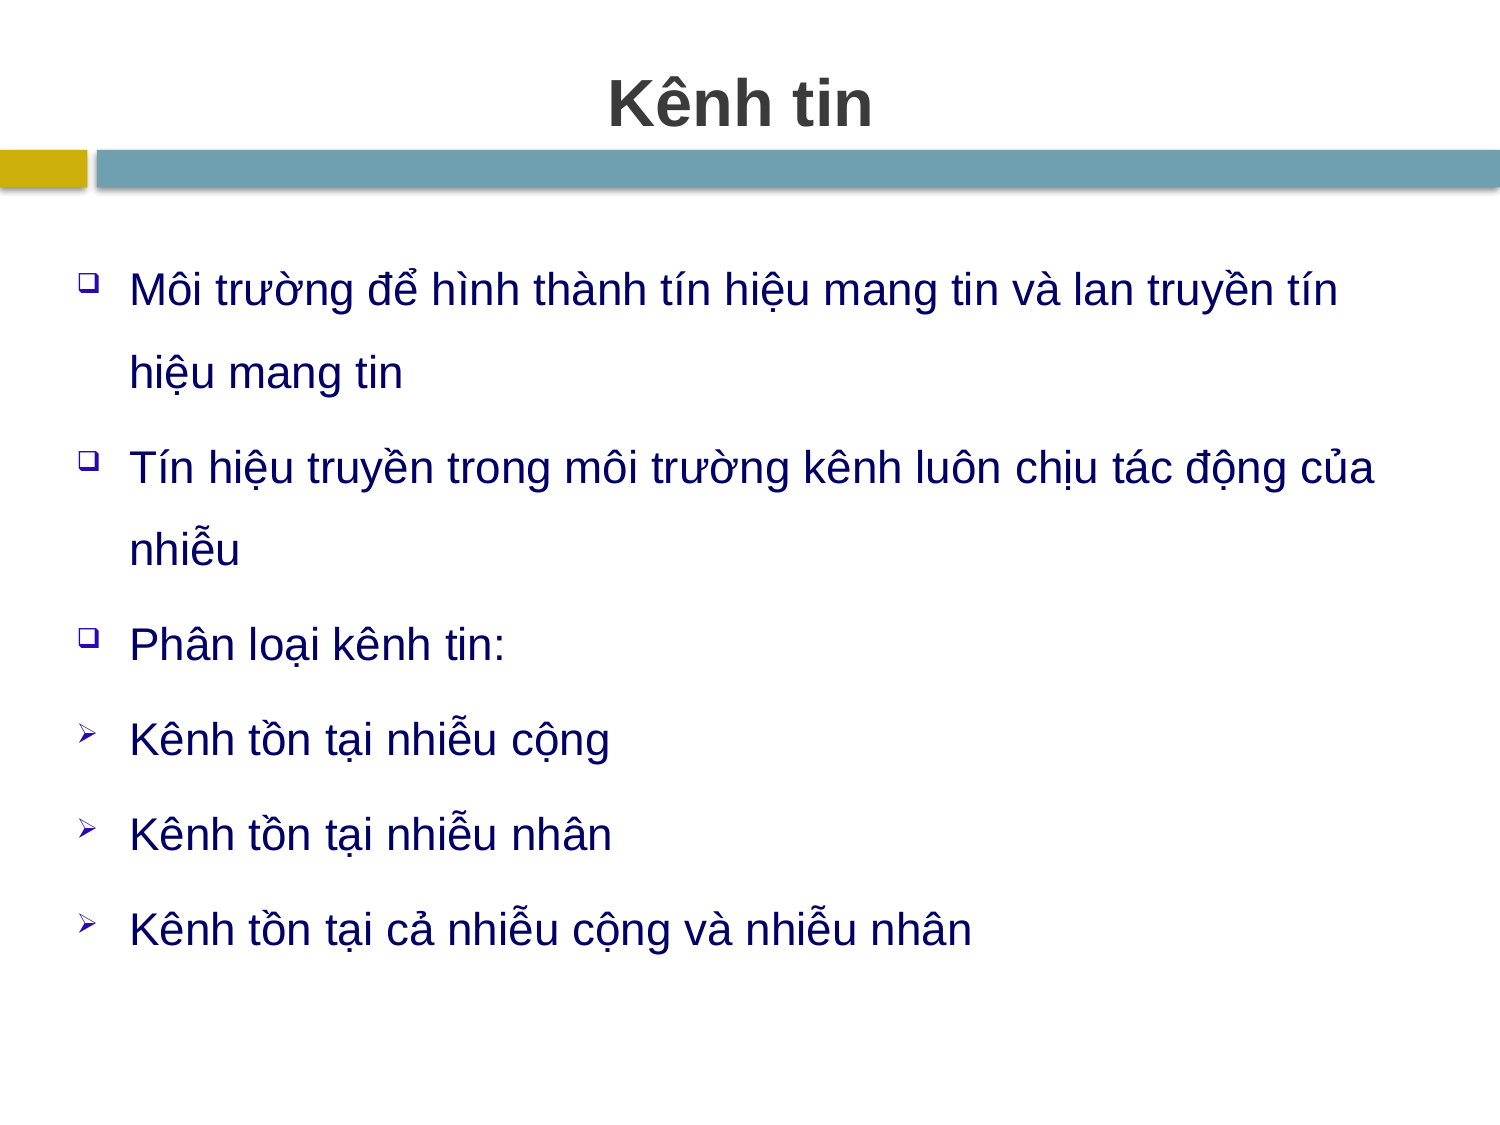

# Kênh tin
Môi trường để hình thành tín hiệu mang tin và lan truyền tín hiệu mang tin
Tín hiệu truyền trong môi trường kênh luôn chịu tác động của nhiễu
Phân loại kênh tin:
Kênh tồn tại nhiễu cộng
Kênh tồn tại nhiễu nhân
Kênh tồn tại cả nhiễu cộng và nhiễu nhân